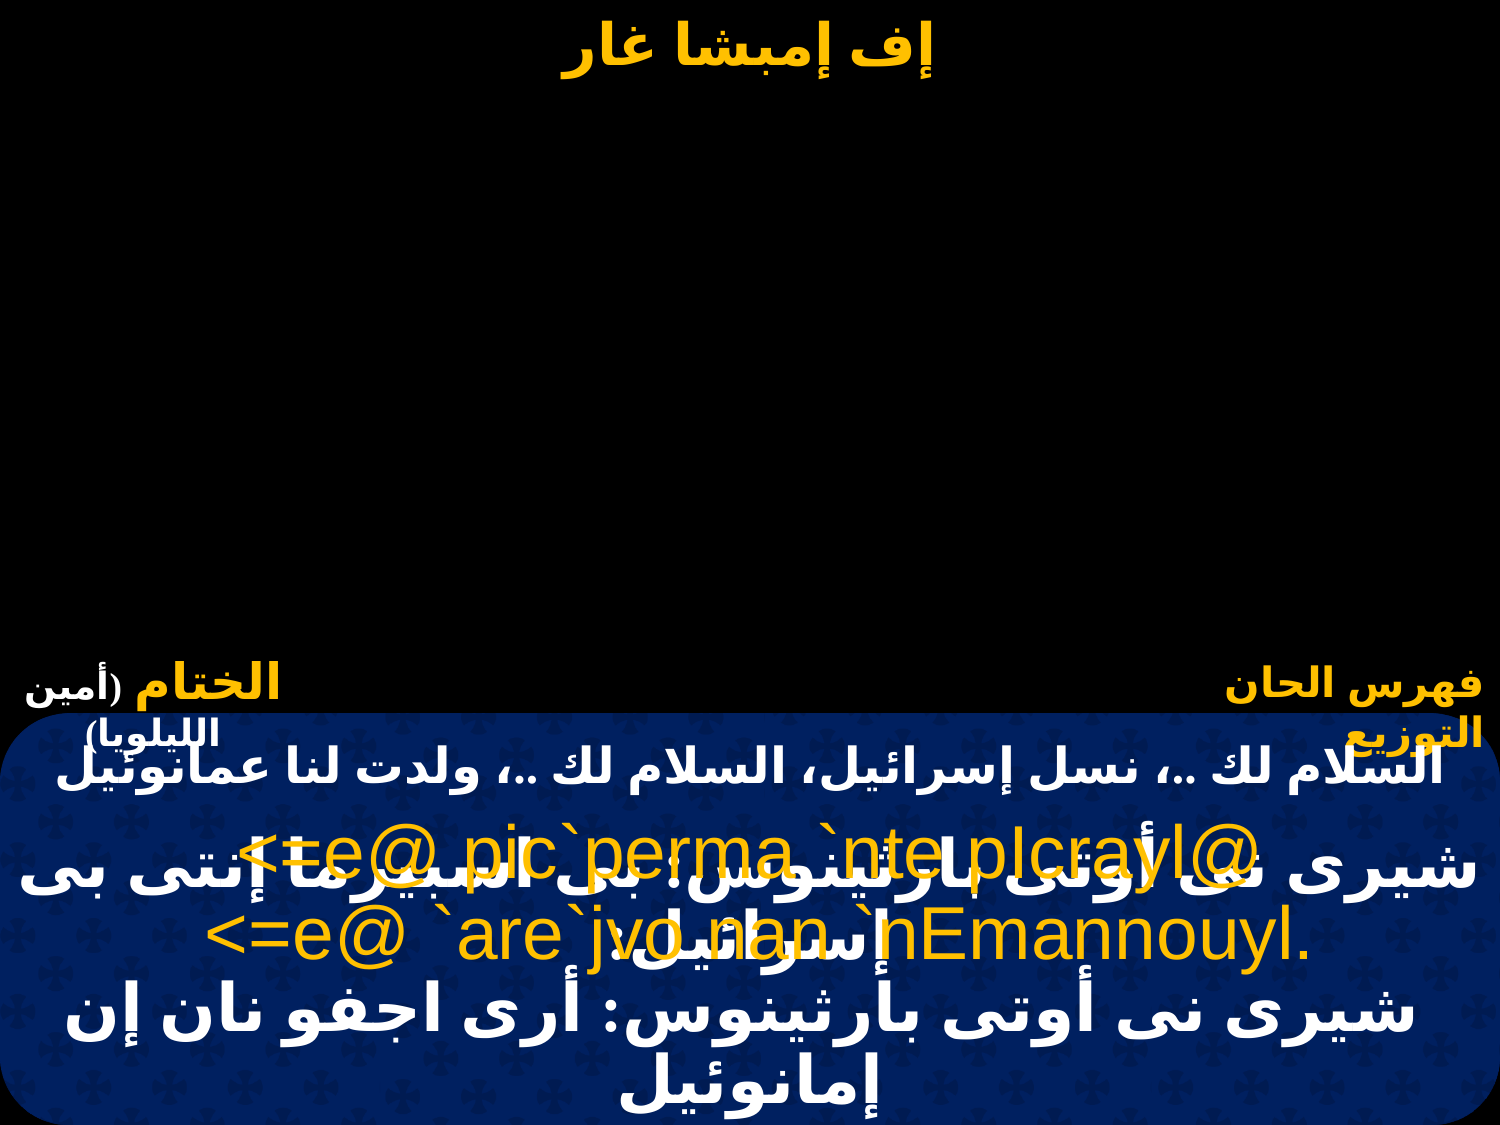

# السلام لك ..، نسل إسرائيل، السلام لك ..، ولدت لنا عمانوئيل
<=e@ pic`perma `nte pIcrayl@
 <=e@ `are`jvo nan `nEmannouyl.
شيرى نى أوتى بارثينوس: بى اسبيرما إنتى بى إسرائيل:
 شيرى نى أوتى بارثينوس: أرى اجفو نان إن إمانوئيل